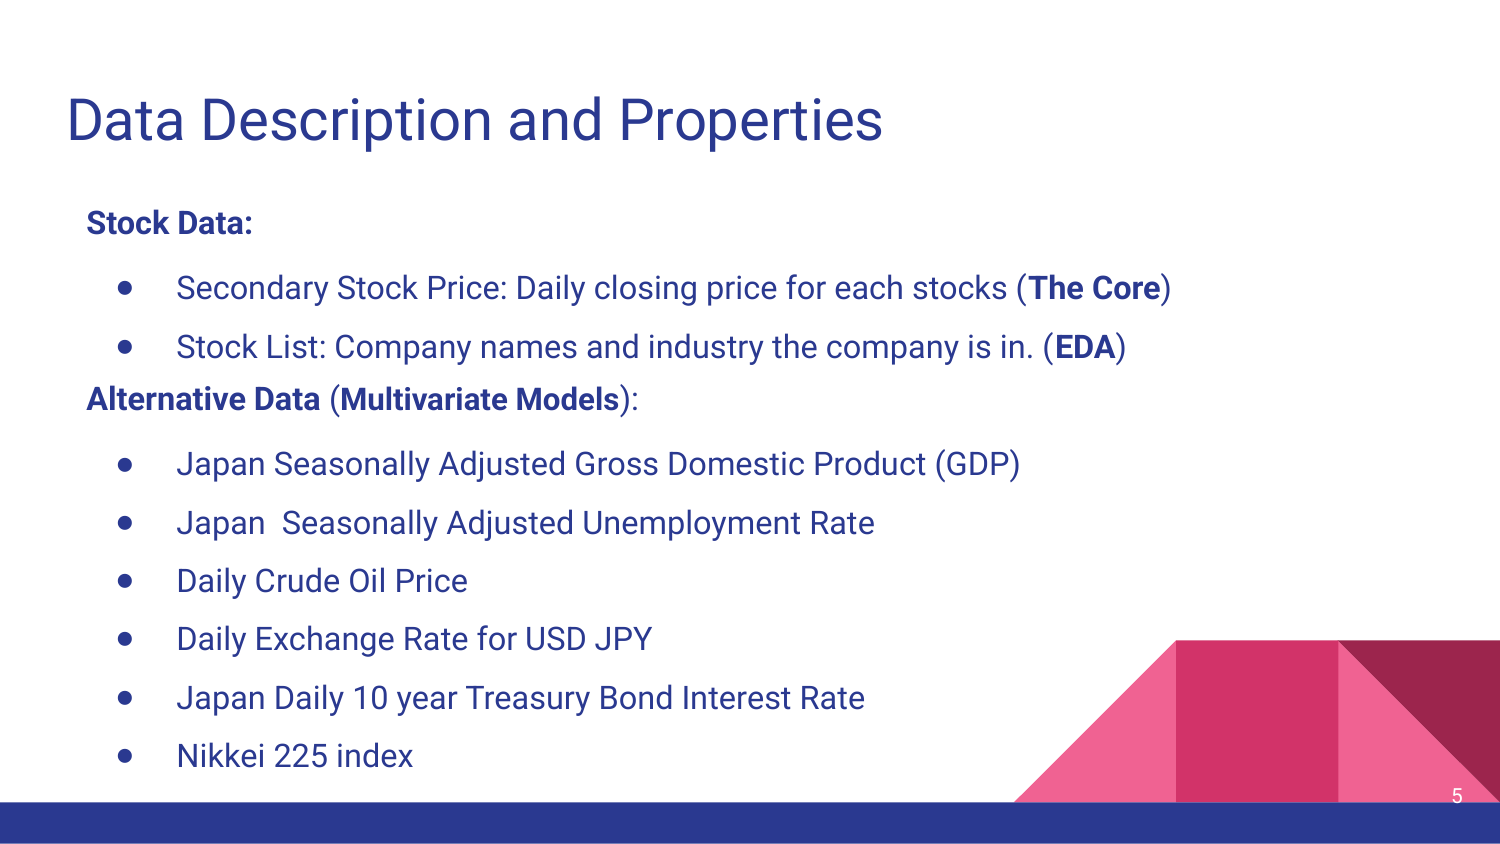

# Data Description and Properties
Stock Data:
Secondary Stock Price: Daily closing price for each stocks (The Core)
Stock List: Company names and industry the company is in. (EDA)
Alternative Data (Multivariate Models):
Japan Seasonally Adjusted Gross Domestic Product (GDP)
Japan  Seasonally Adjusted Unemployment Rate
Daily Crude Oil Price
Daily Exchange Rate for USD JPY
Japan Daily 10 year Treasury Bond Interest Rate
Nikkei 225 index

5